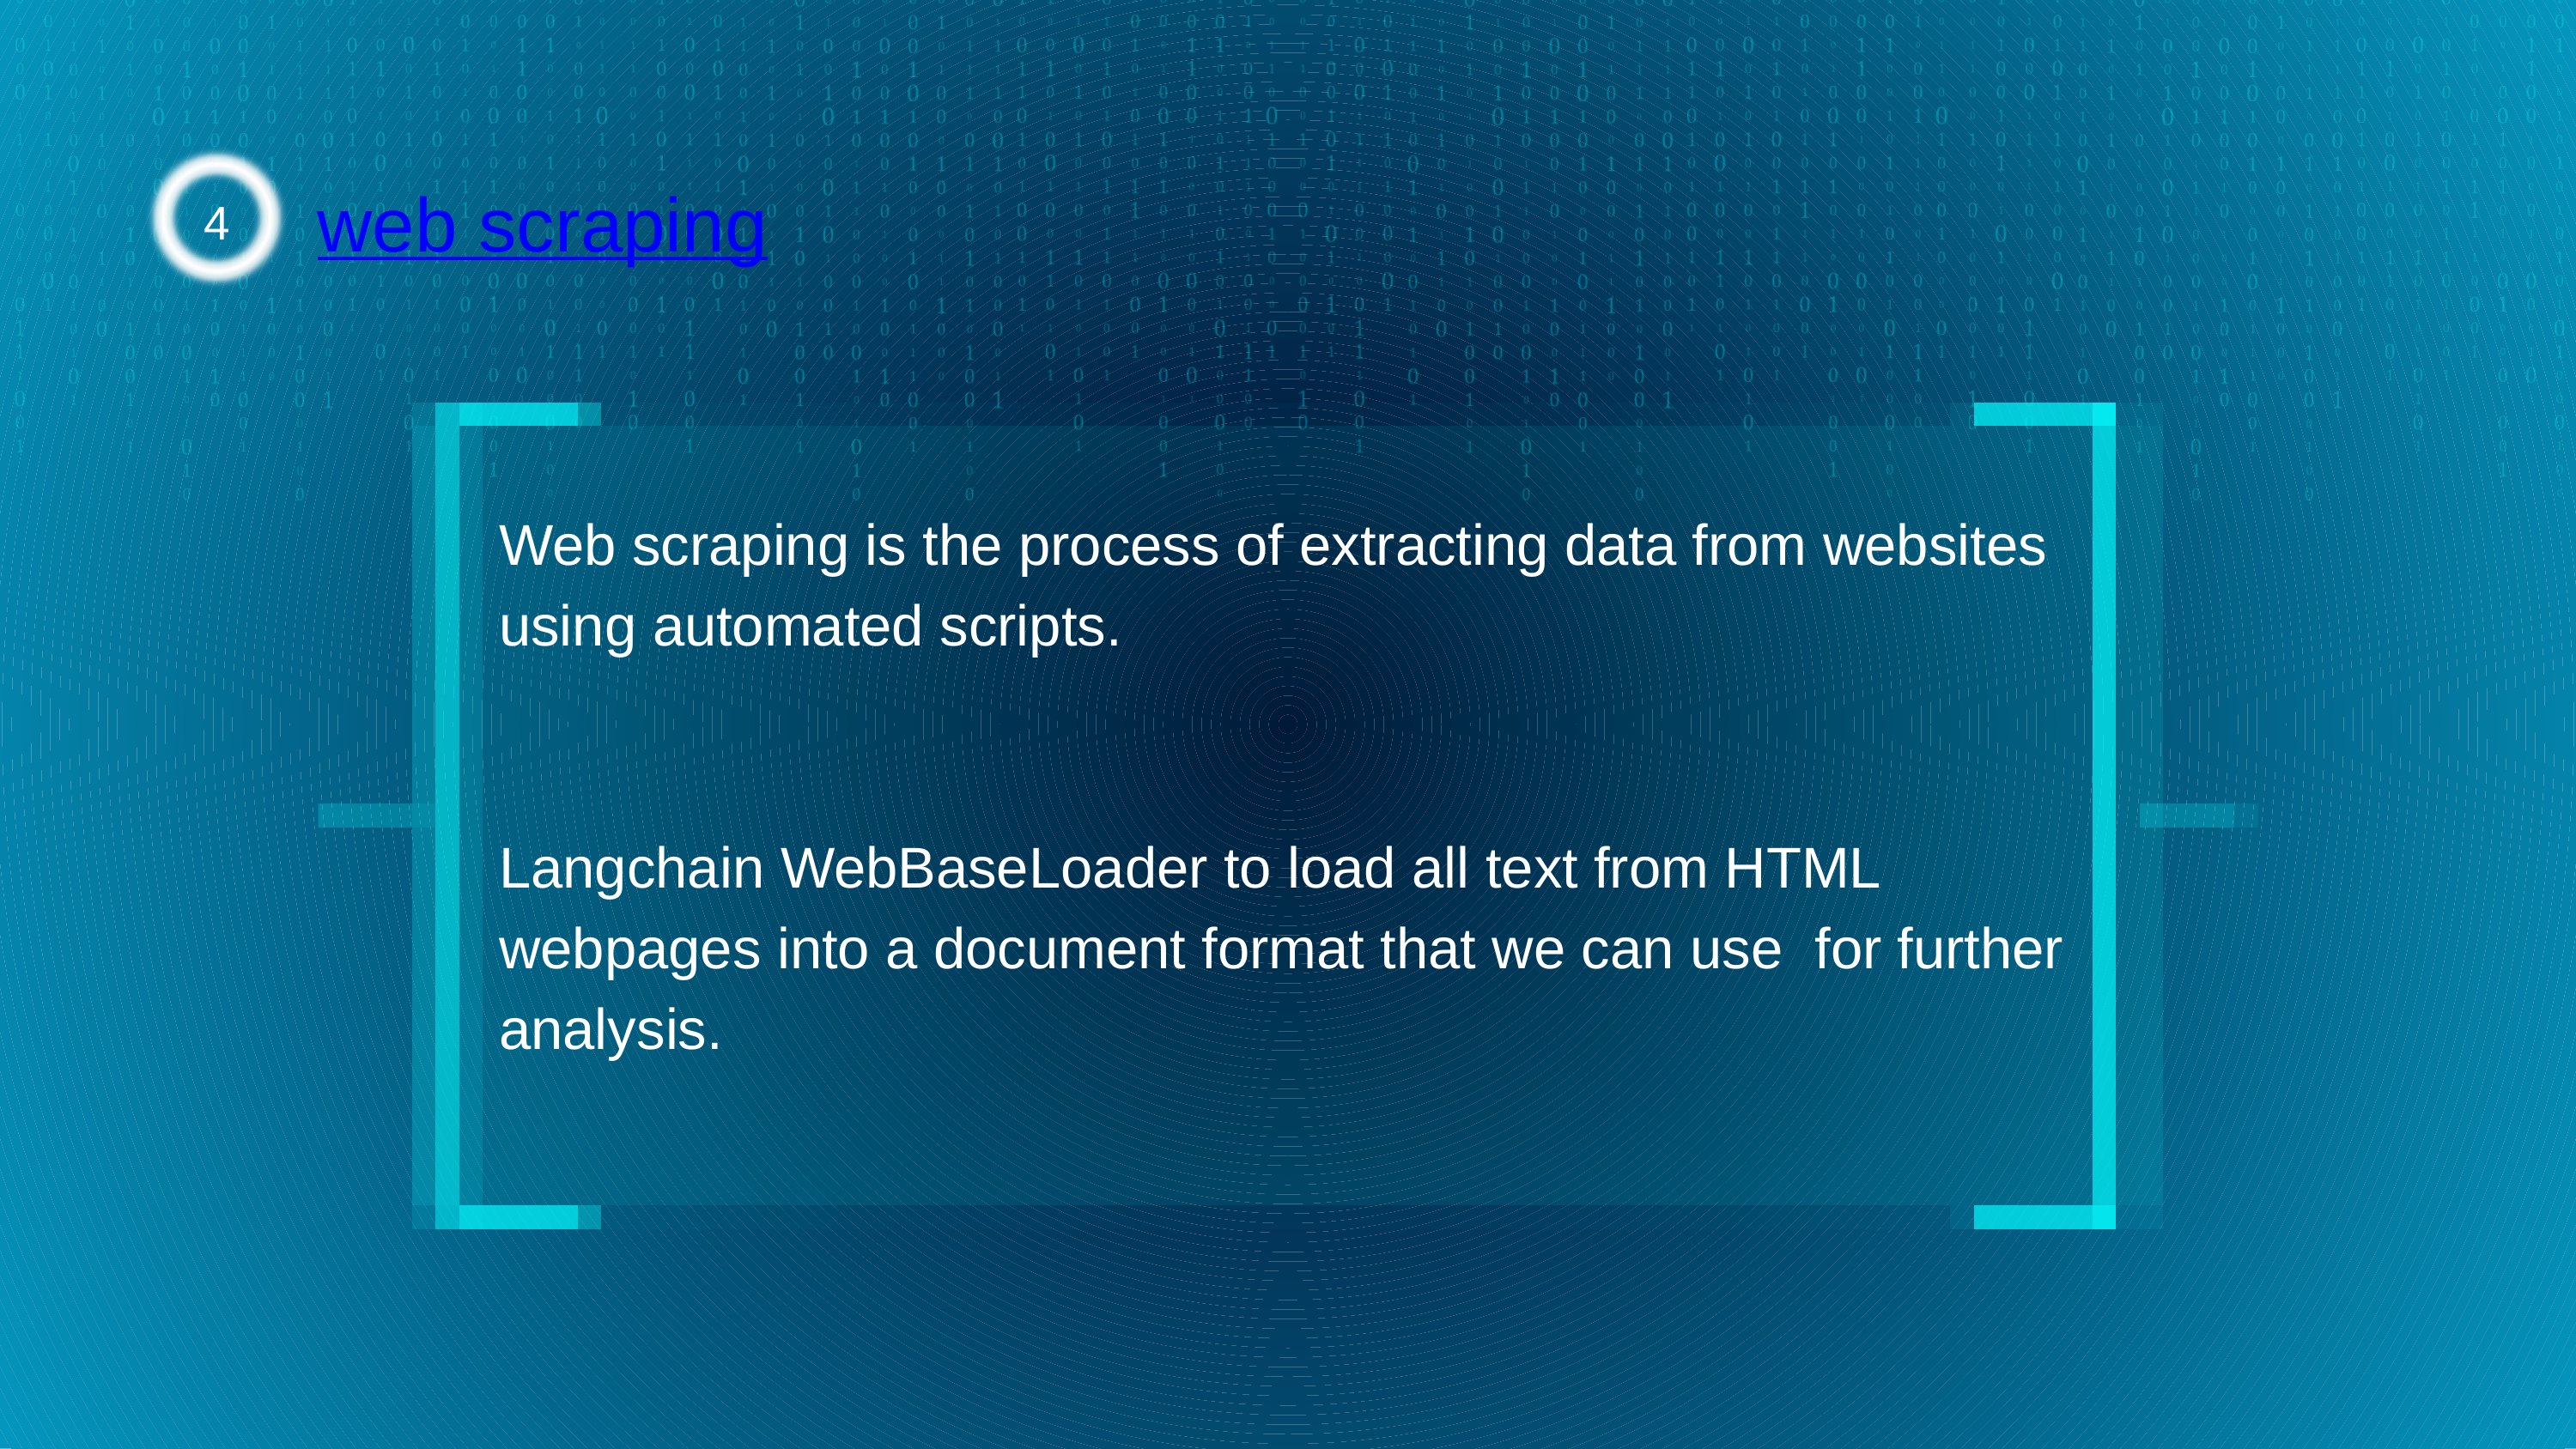

web scraping
4

Web scraping is the process of extracting data from websites using automated scripts.

Langchain WebBaseLoader to load all text from HTML webpages into a document format that we can use  for further analysis.